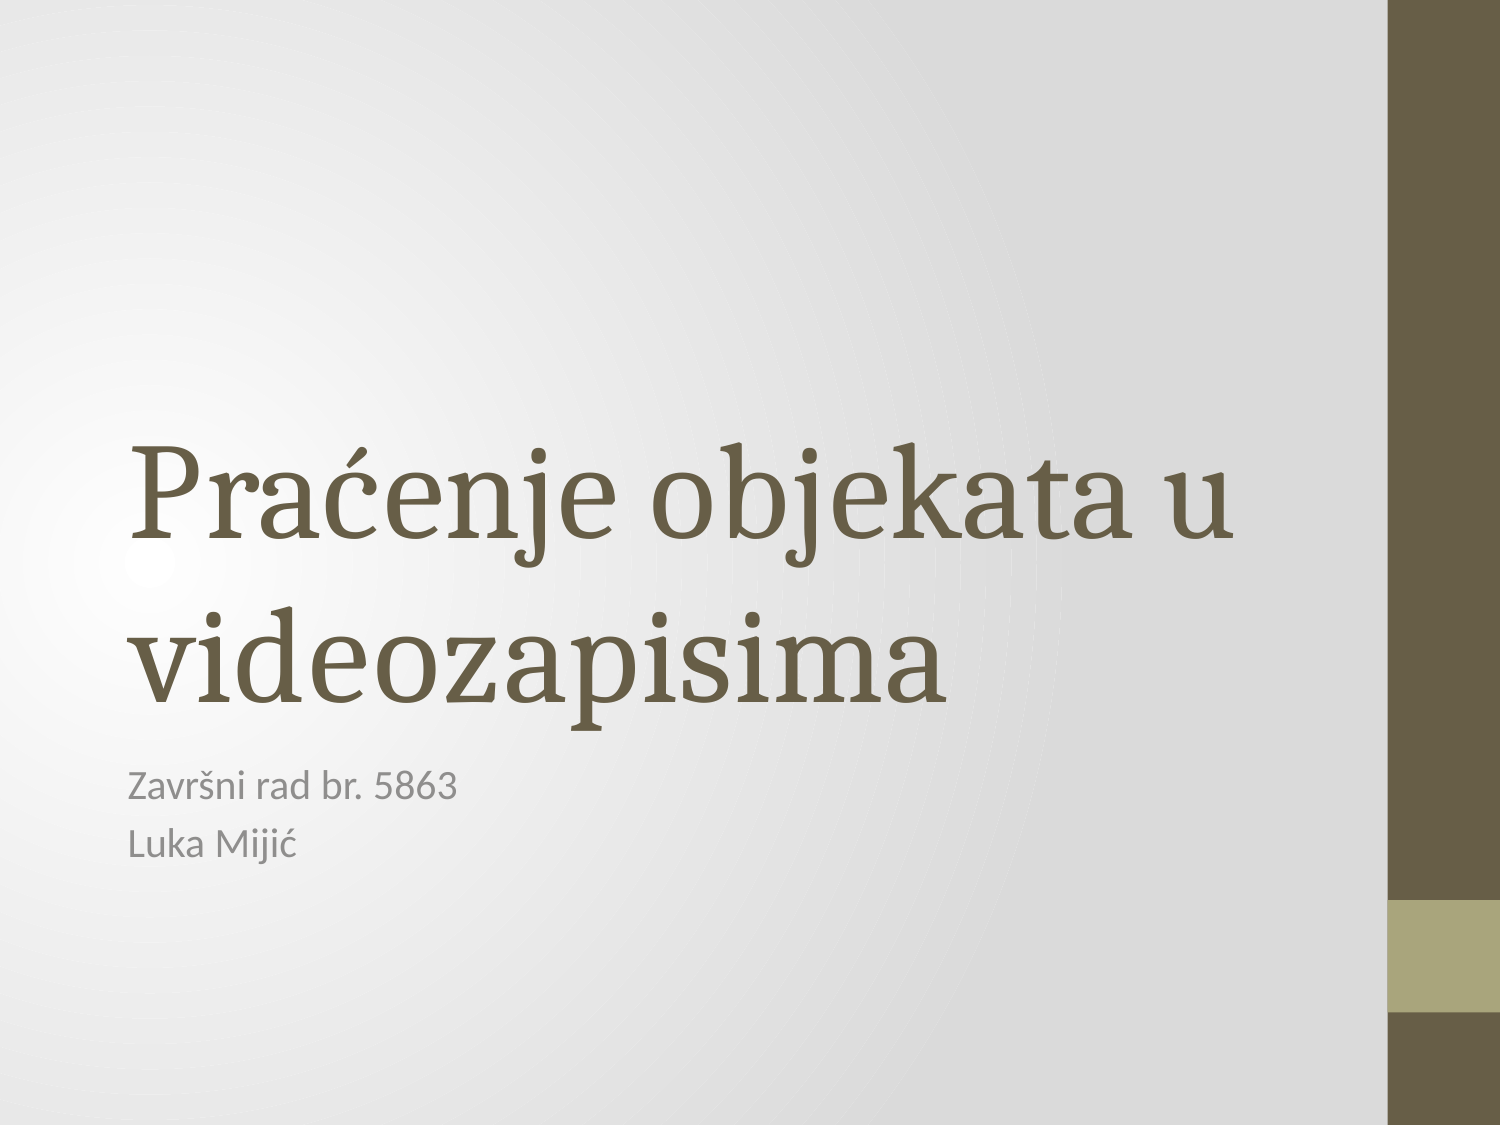

# Praćenje objekata u videozapisima
Završni rad br. 5863
Luka Mijić